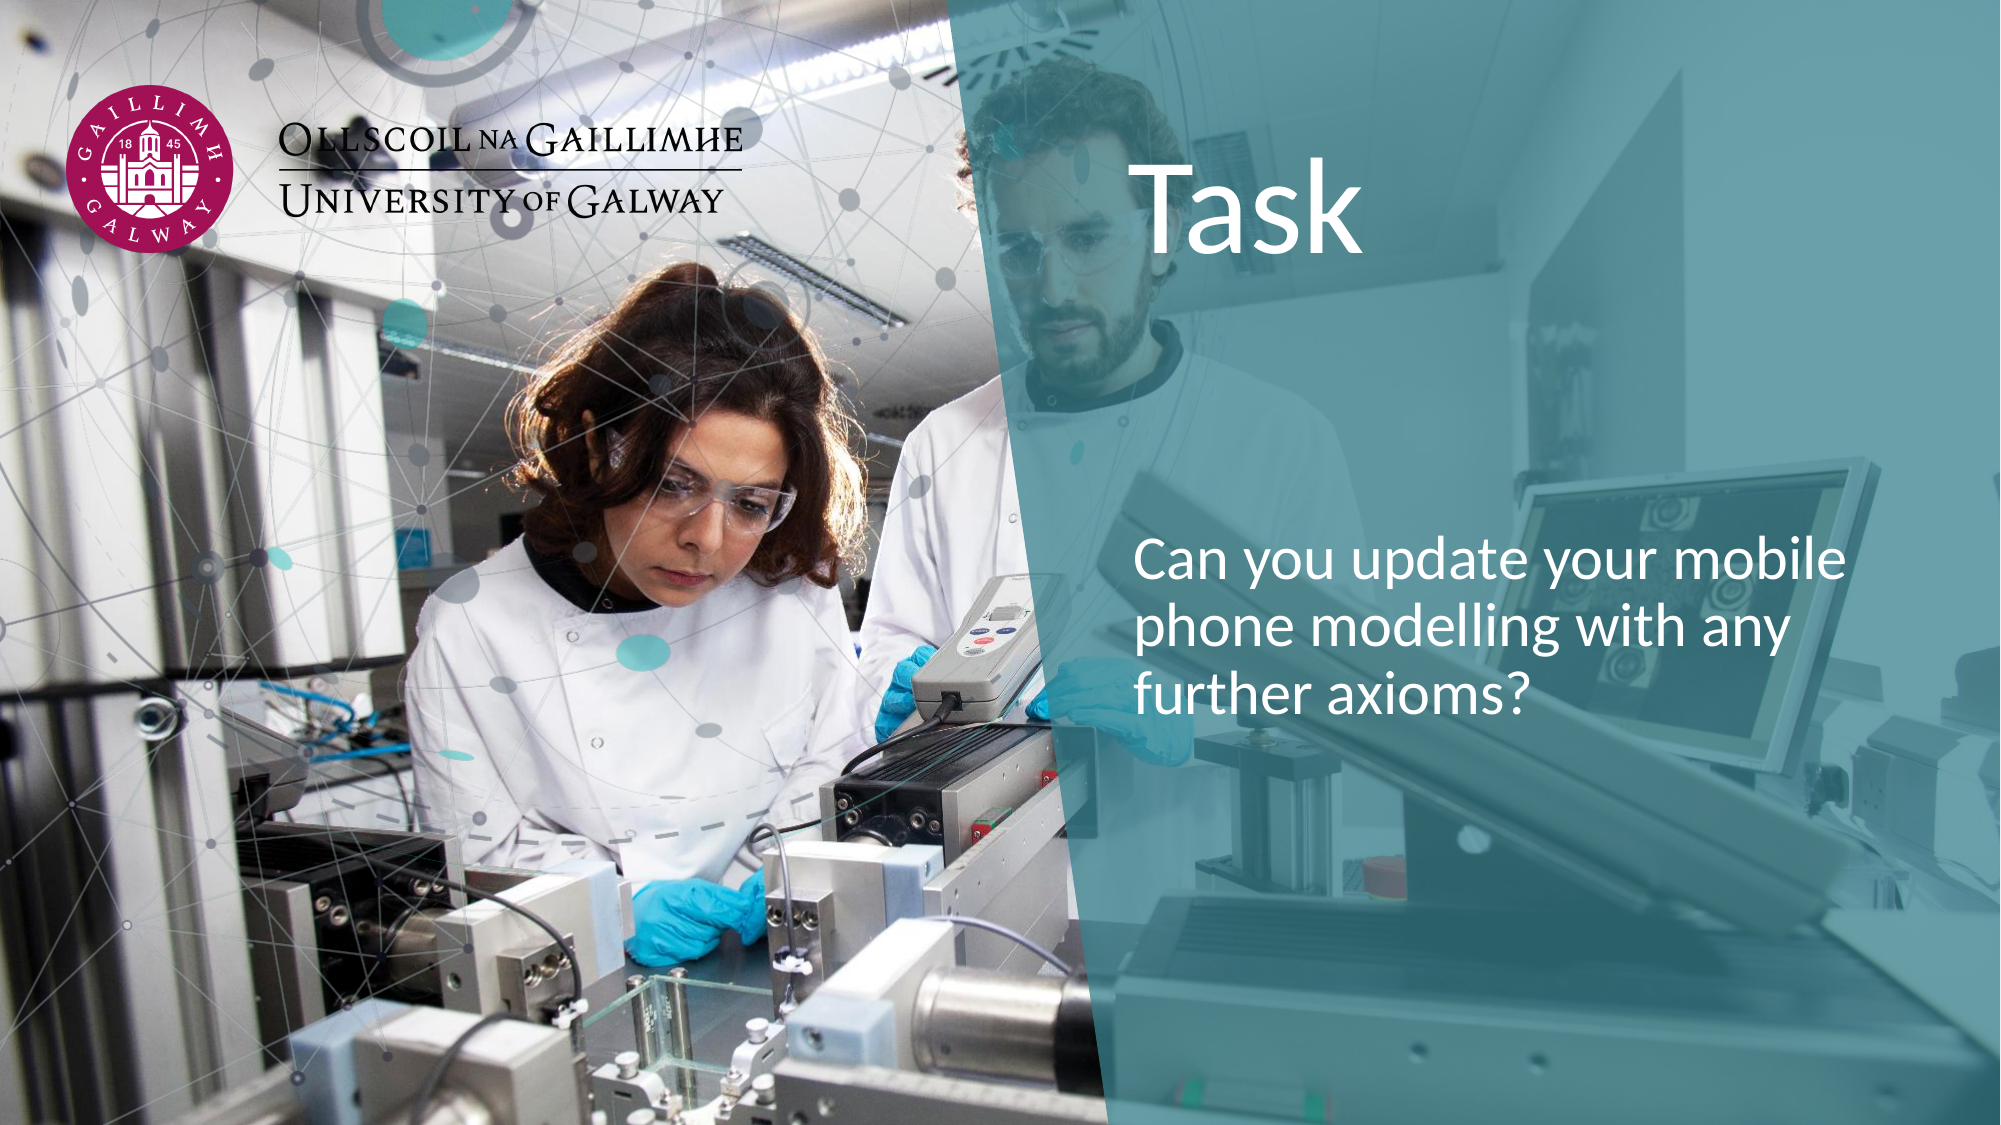

# Task
Can you update your mobile phone modelling with any further axioms?